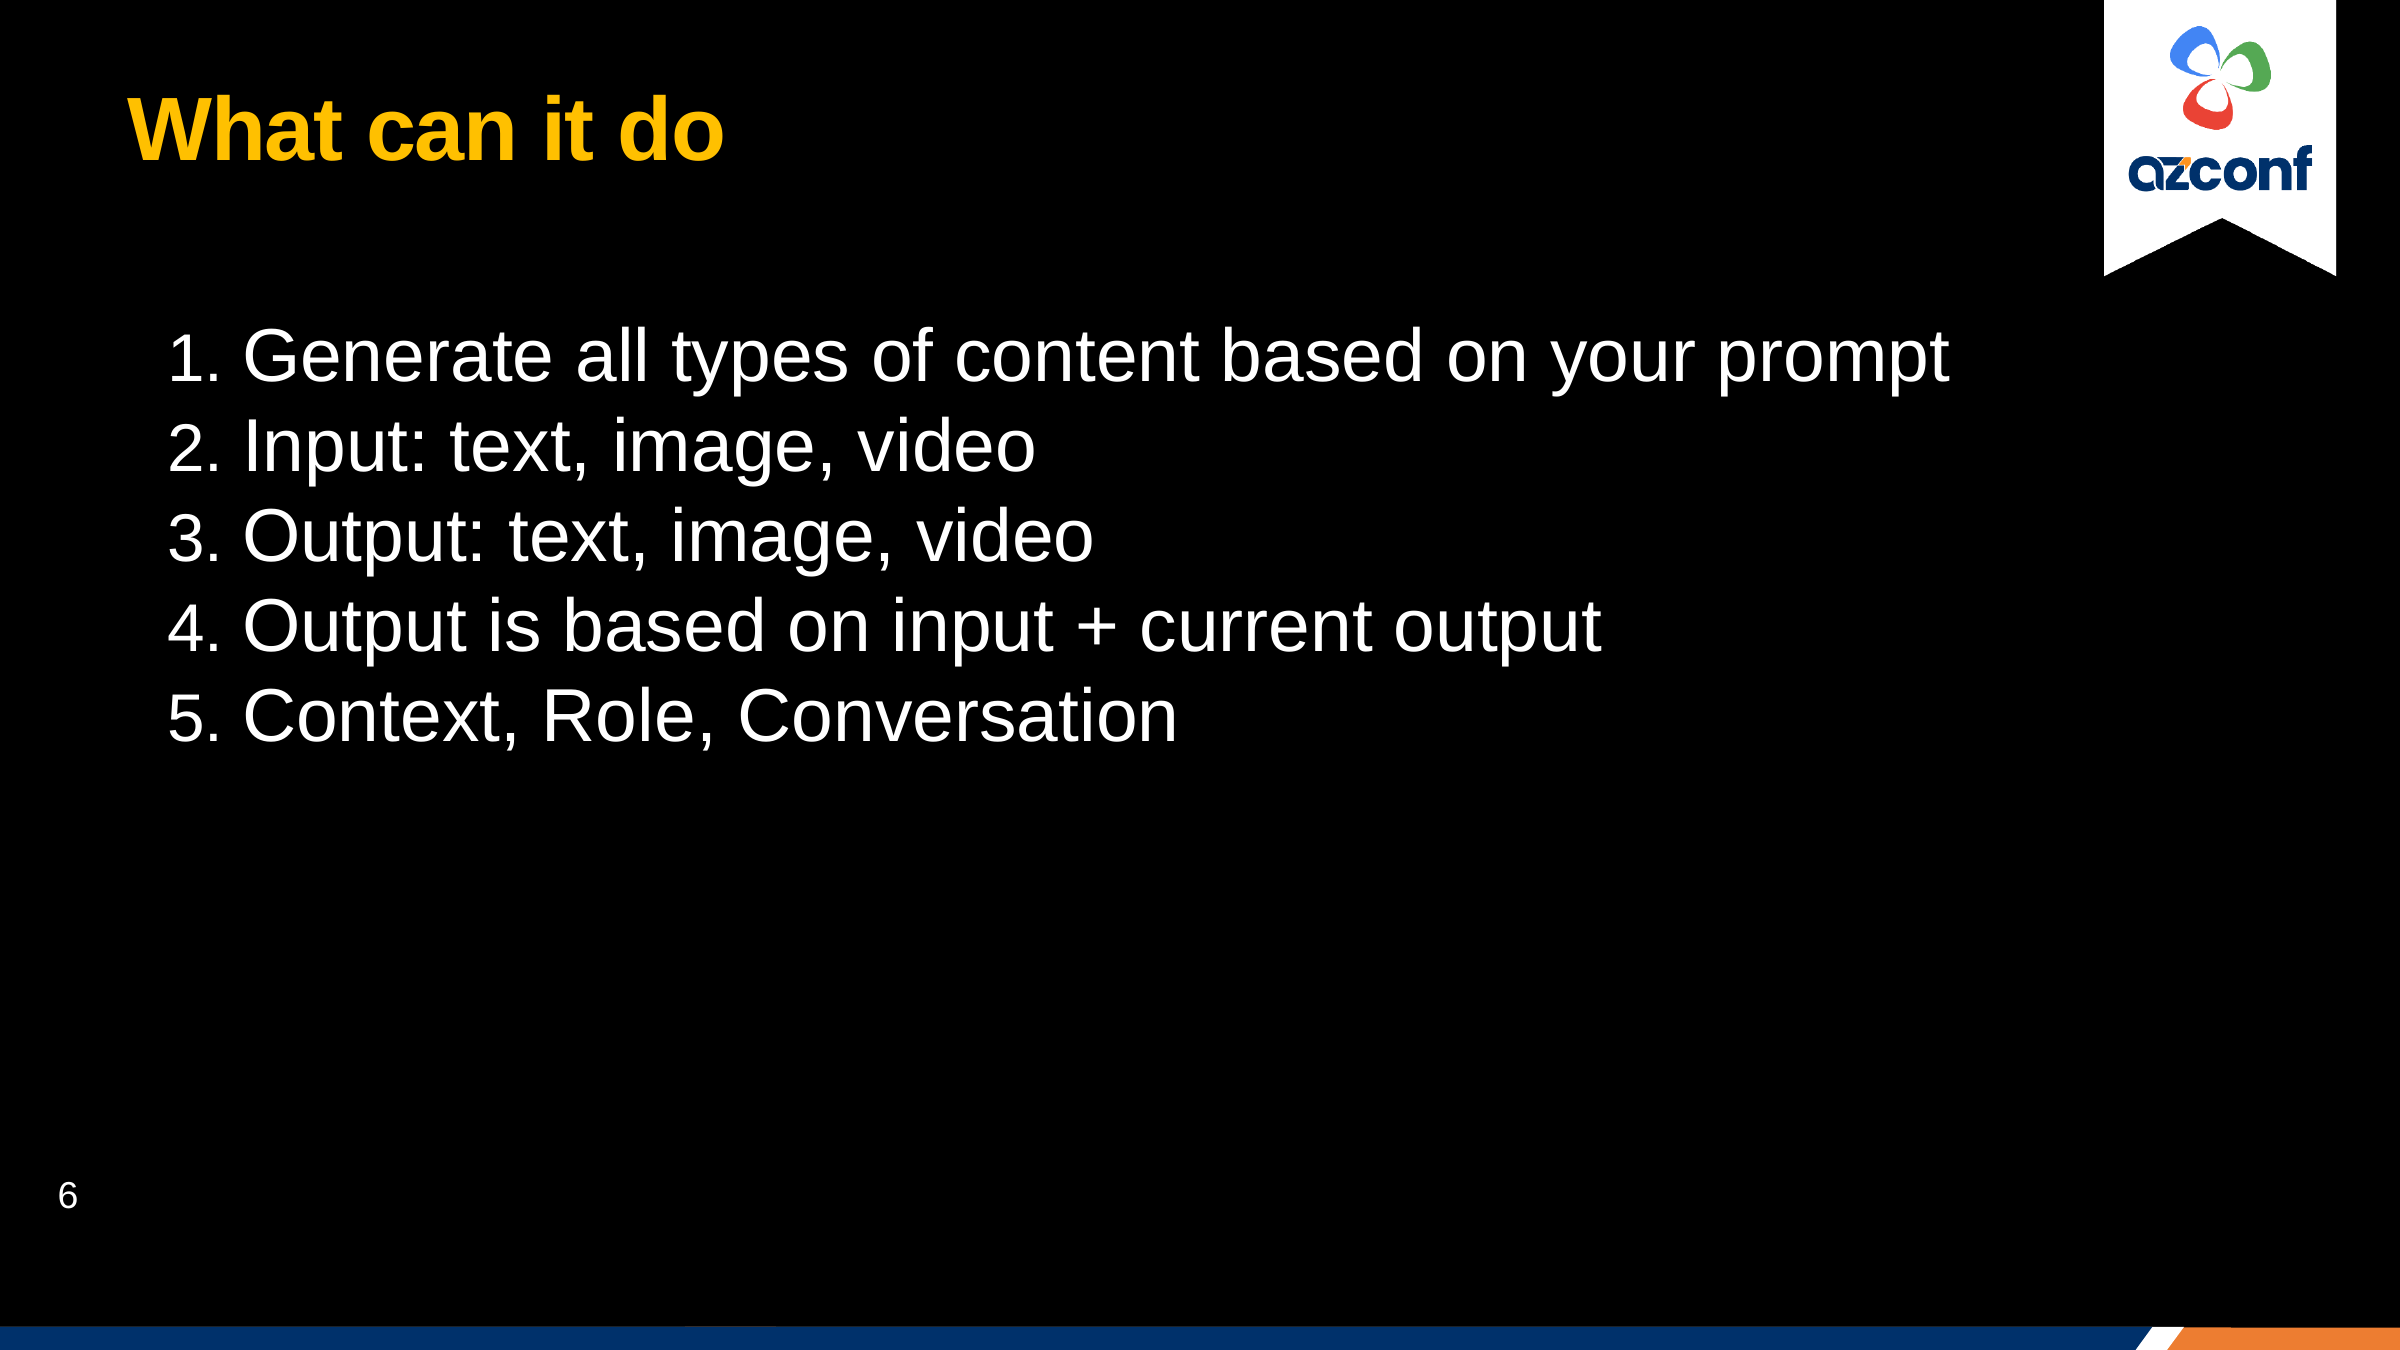

# What can it do
Generate all types of content based on your prompt
Input: text, image, video
Output: text, image, video
Output is based on input + current output
Context, Role, Conversation